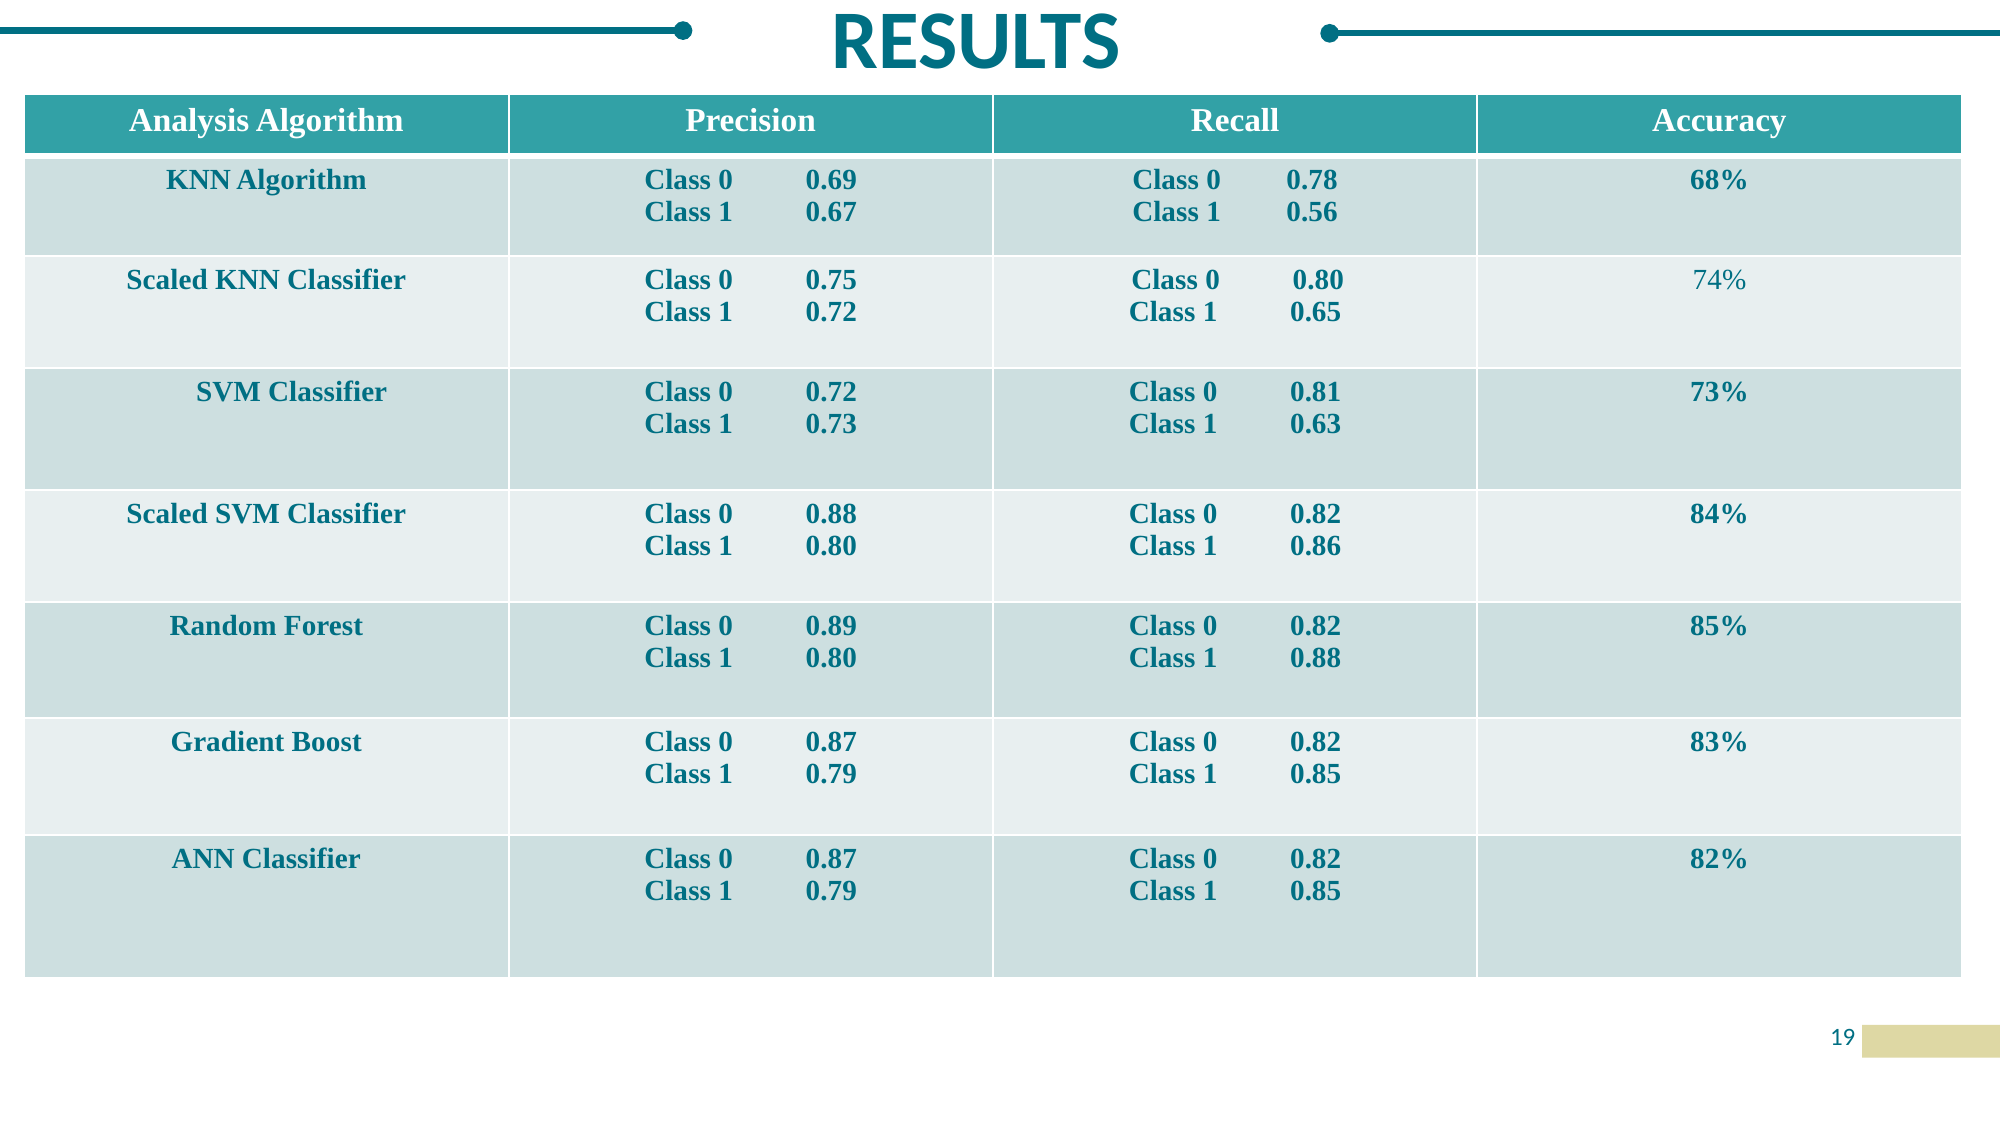

RESULTS
| Analysis Algorithm | Precision | Recall | Accuracy |
| --- | --- | --- | --- |
| KNN Algorithm | Class 0 0.69 Class 1 0.67 | Class 0 0.78 Class 1 0.56 | 68% |
| Scaled KNN Classifier | Class 0 0.75 Class 1 0.72 | Class 0 0.80 Class 1 0.65 | 74% |
| SVM Classifier | Class 0 0.72 Class 1 0.73 | Class 0 0.81 Class 1 0.63 | 73% |
| Scaled SVM Classifier | Class 0 0.88 Class 1 0.80 | Class 0 0.82 Class 1 0.86 | 84% |
| Random Forest | Class 0 0.89 Class 1 0.80 | Class 0 0.82 Class 1 0.88 | 85% |
| Gradient Boost | Class 0 0.87 Class 1 0.79 | Class 0 0.82 Class 1 0.85 | 83% |
| ANN Classifier | Class 0 0.87 Class 1 0.79 | Class 0 0.82 Class 1 0.85 | 82% |
|  |
| --- |

Fuzzy logic and the artificial neural network-based MPPT algorithms effectively helped to extract maximum power.
Two level hierarchical control was developed, and its efficiency for the voltage bus regulation and optimal energy usage was proved.

An autonomous DC microgrid structure was illustrated
to show the suitability of such a multi-source microgrid system
for different areas.
Power balance ensured and the SoC of battery and SC were kept within a reasonable range. Optimal hydrogen consumption of FC was also ensured.
STSMC and ATSMC appeared to be most effective for foreign and local region, respectively. Experimental results were found to be in close approximation with simulated results.

19